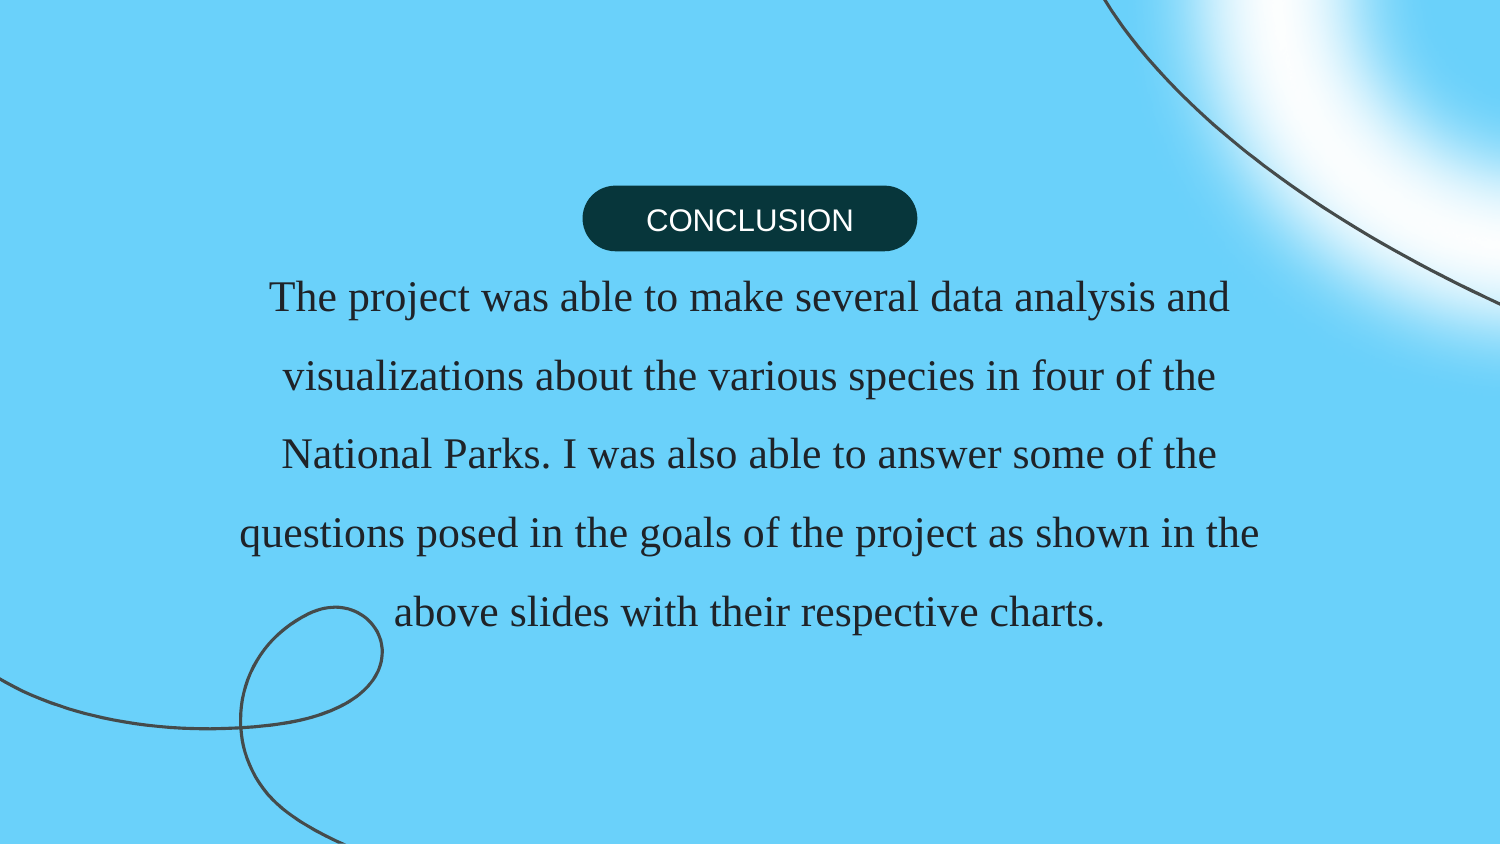

CONCLUSION
# The project was able to make several data analysis and visualizations about the various species in four of the National Parks. I was also able to answer some of the questions posed in the goals of the project as shown in the above slides with their respective charts.